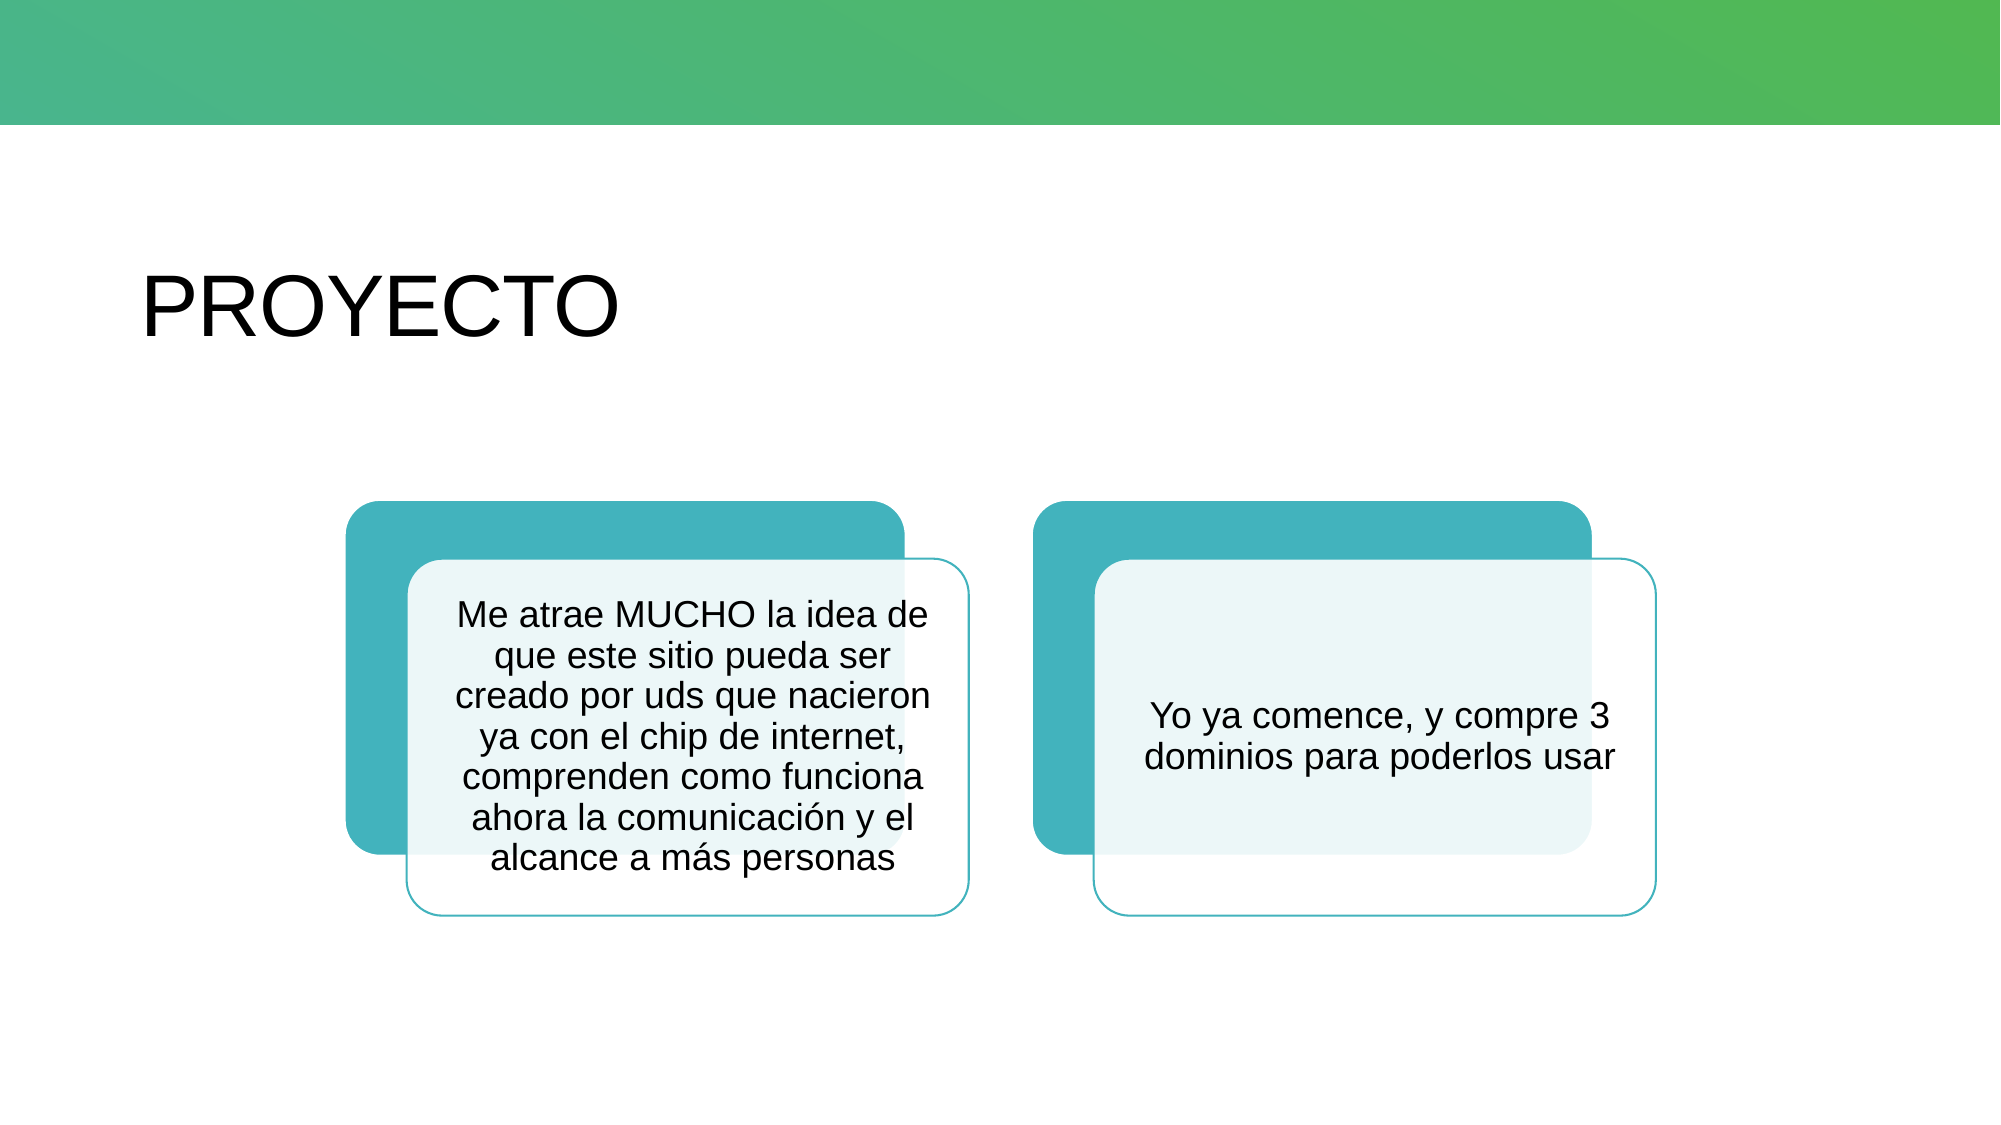

# PROYECTO
Me atrae MUCHO la idea de que este sitio pueda ser creado por uds que nacieron ya con el chip de internet, comprenden como funciona ahora la comunicación y el alcance a más personas
Yo ya comence, y compre 3 dominios para poderlos usar